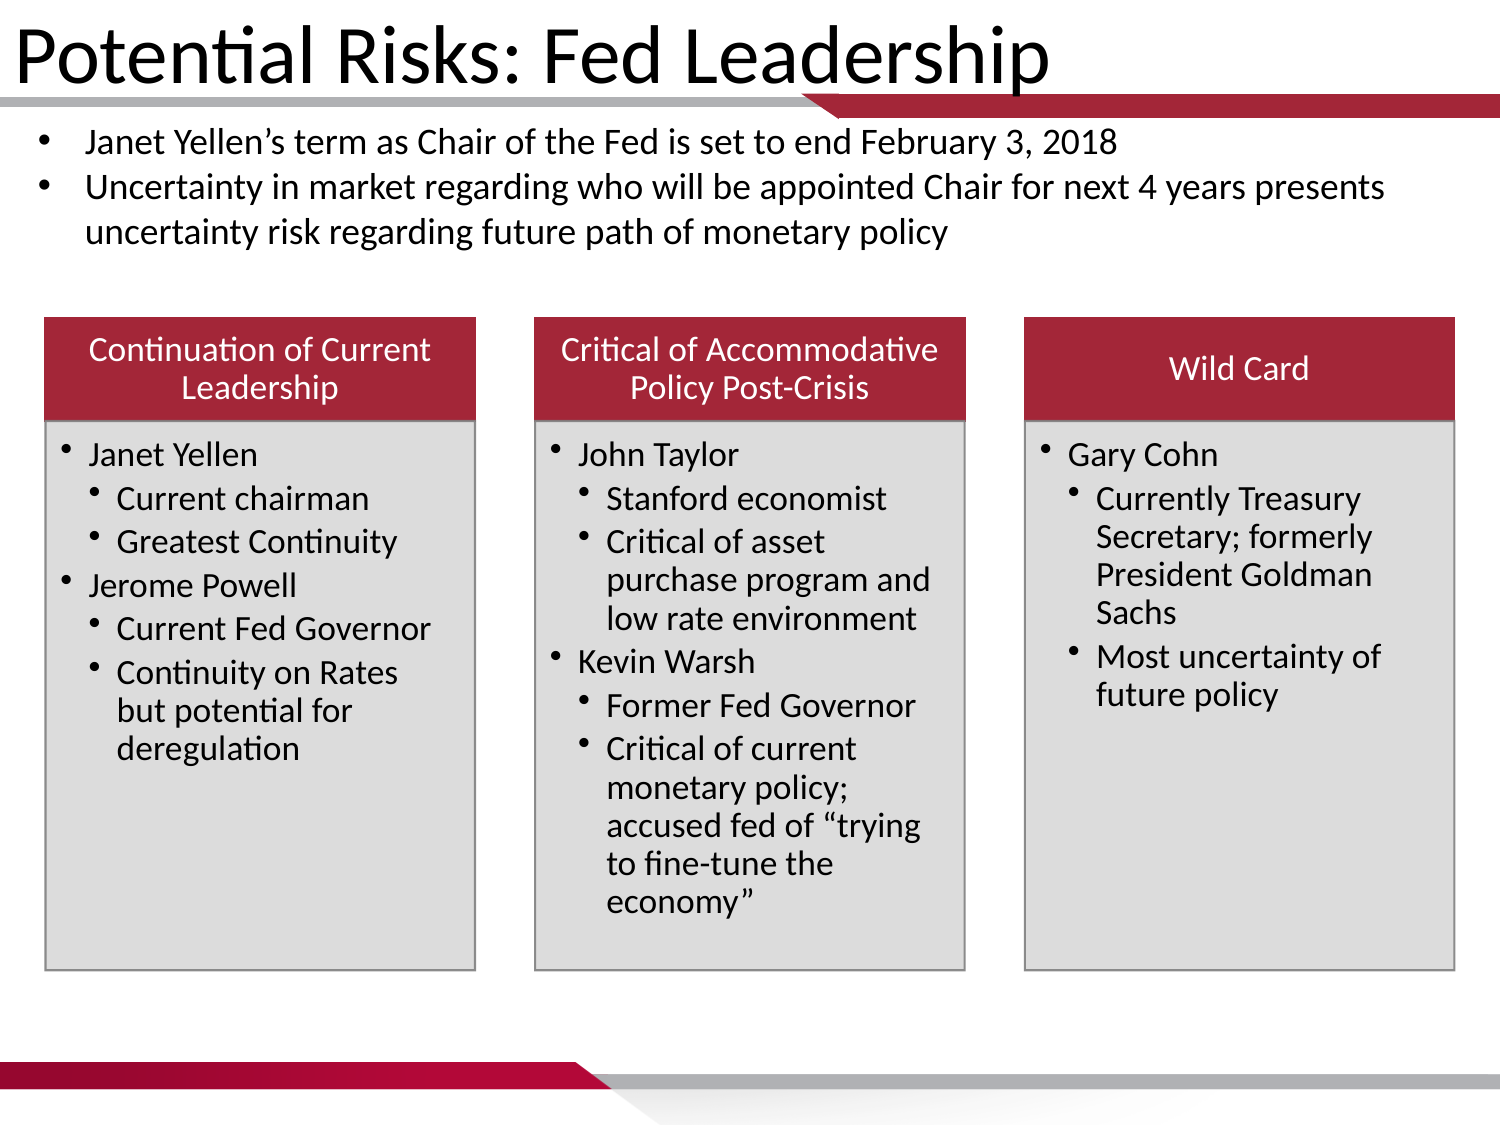

Potential Risks: Fed Leadership
Janet Yellen’s term as Chair of the Fed is set to end February 3, 2018
Uncertainty in market regarding who will be appointed Chair for next 4 years presents uncertainty risk regarding future path of monetary policy

Continuation of Current Leadership
Janet Yellen
Current chairman
Greatest Continuity
Jerome Powell
Current Fed Governor
Continuity on Rates but potential for deregulation

Critical of Accommodative Policy Post-Crisis
John Taylor
Stanford economist
Critical of asset purchase program and low rate environment
Kevin Warsh
Former Fed Governor
Critical of current monetary policy; accused fed of “trying to fine-tune the economy”
Wild Card
Gary Cohn
Currently Treasury Secretary; formerly President Goldman Sachs
Most uncertainty of future policy